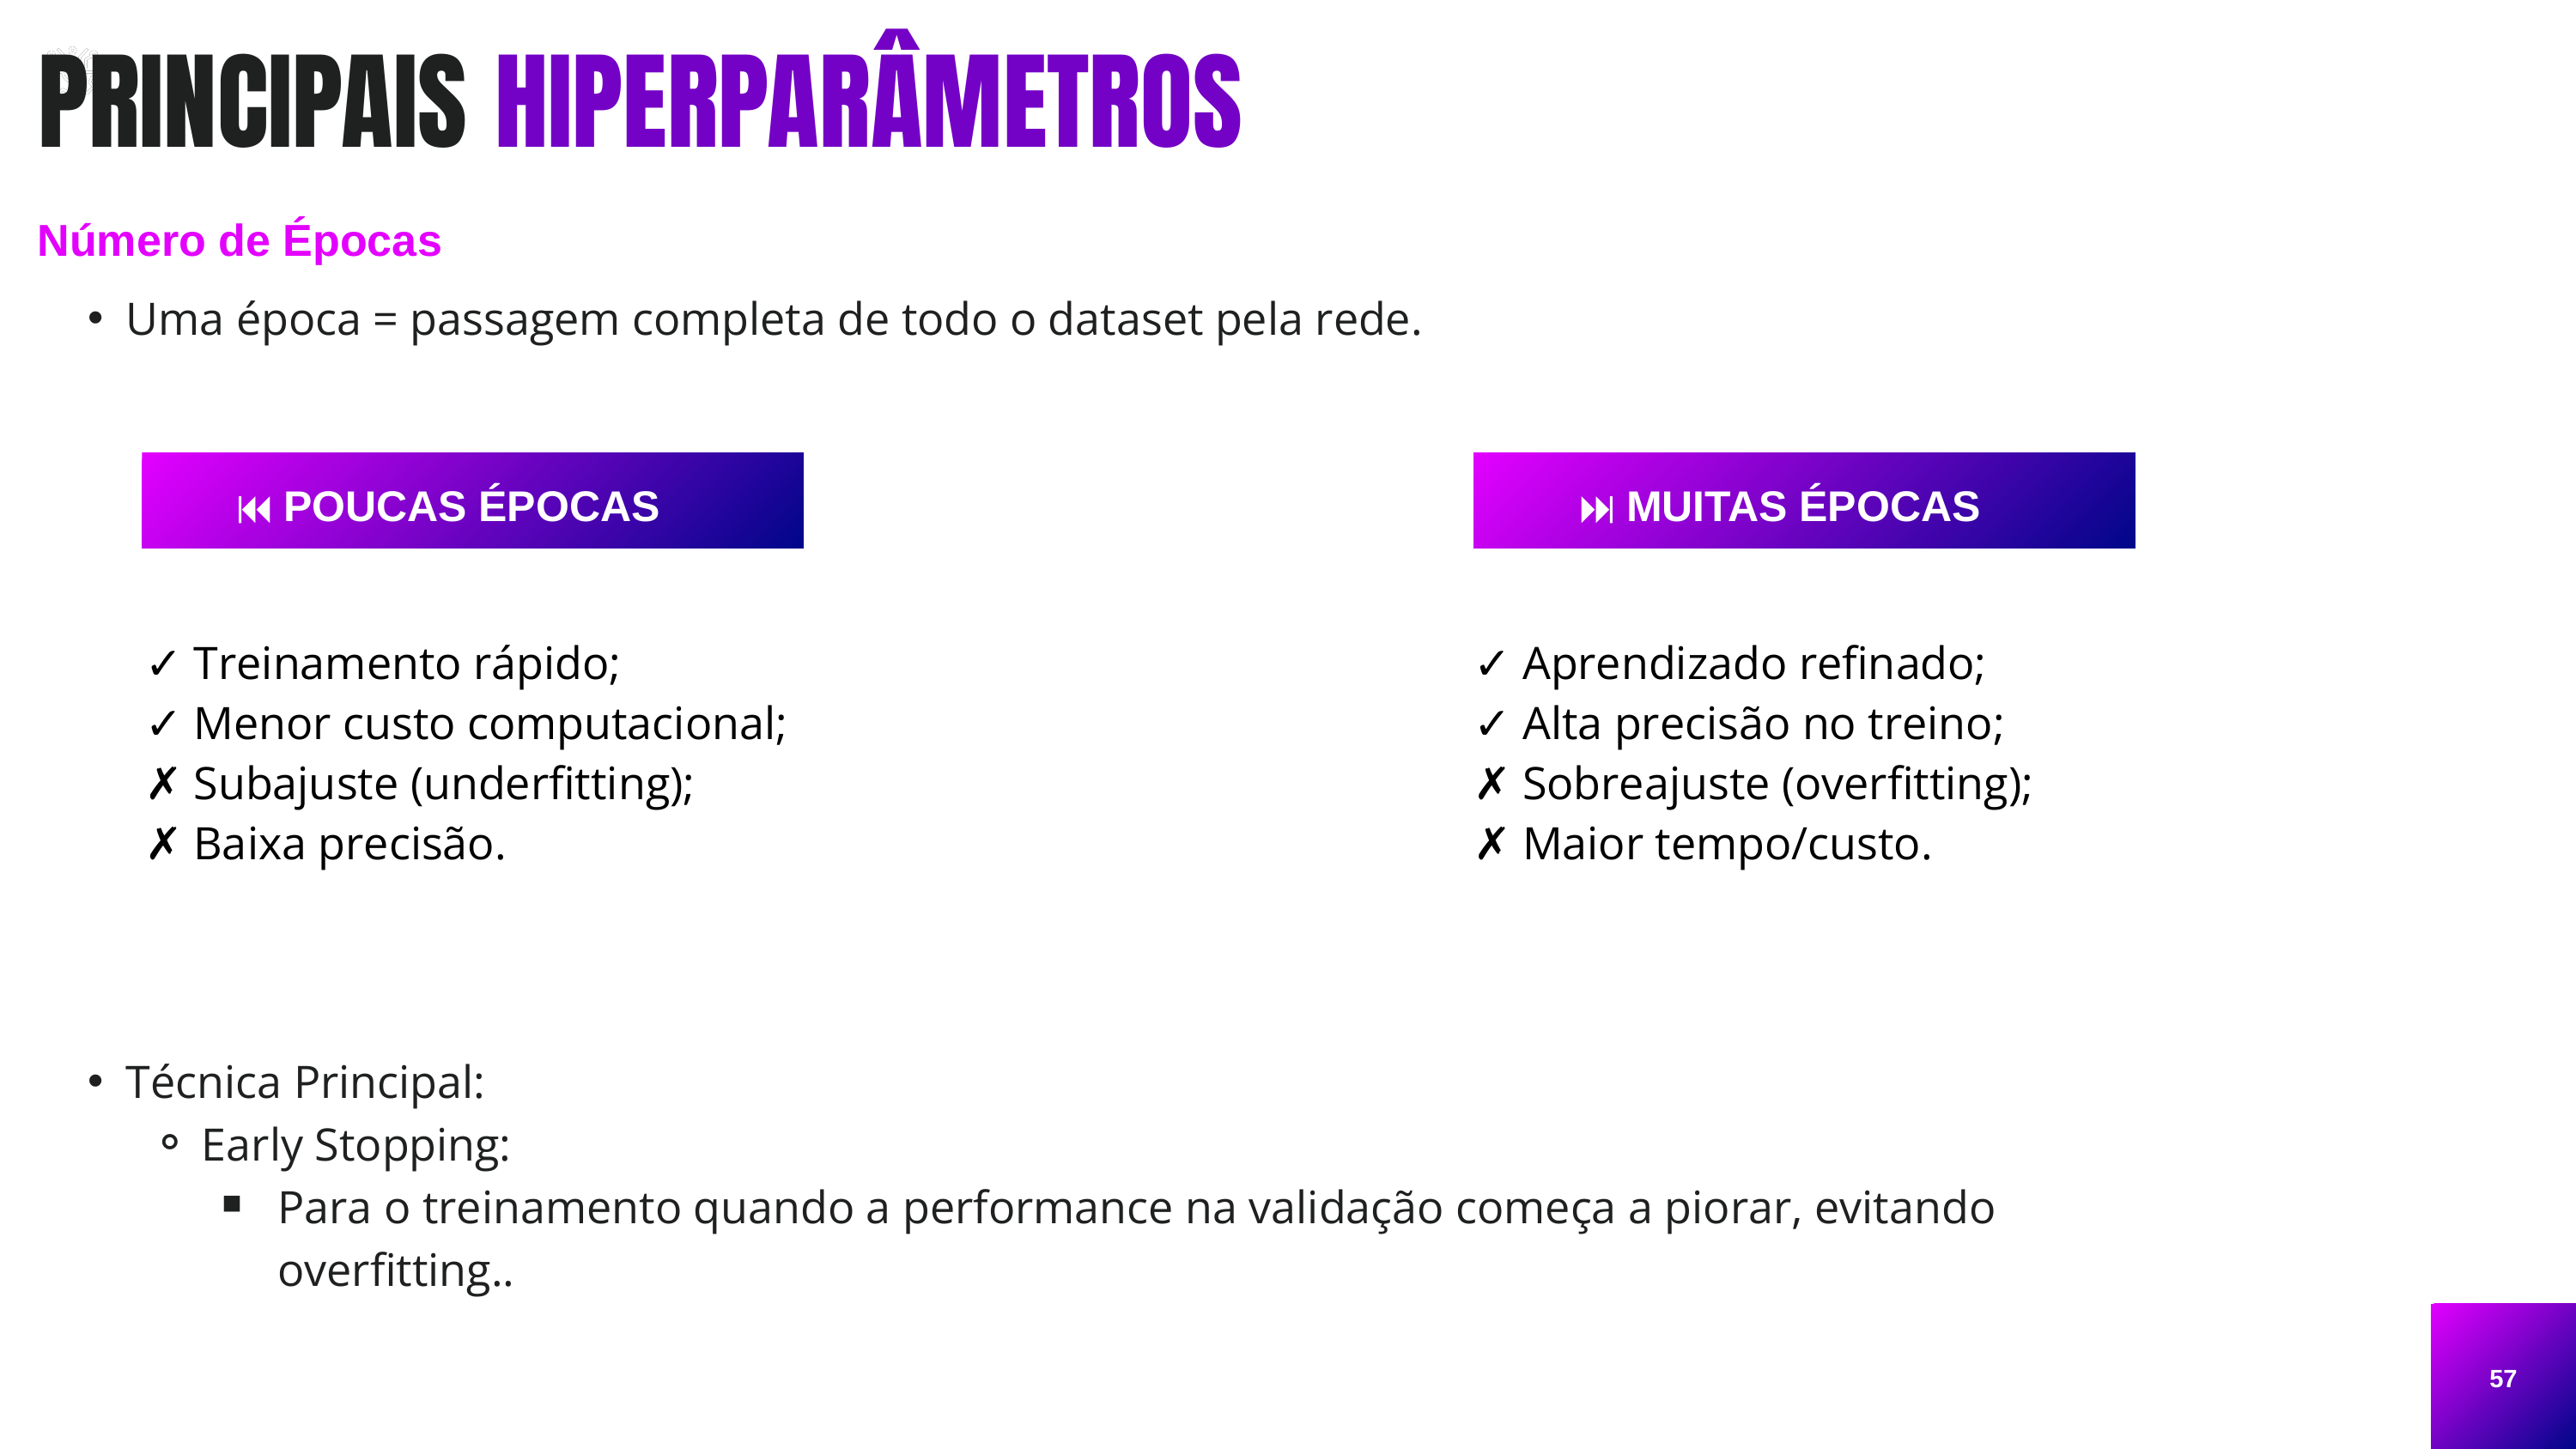

PRINCIPAIS
HIPERPARÂMETROS

Número de Épocas
Uma época = passagem completa de todo o dataset pela rede.

⏮ POUCAS ÉPOCAS
⏭ MUITAS ÉPOCAS
✓ Treinamento rápido;
✓ Menor custo computacional;
✗ Subajuste (underfitting);
✗ Baixa precisão.
✓ Aprendizado refinado;
✓ Alta precisão no treino;
✗ Sobreajuste (overfitting);
✗ Maior tempo/custo.
Técnica Principal:
Early Stopping:
Para o treinamento quando a performance na validação começa a piorar, evitando overfitting..

57